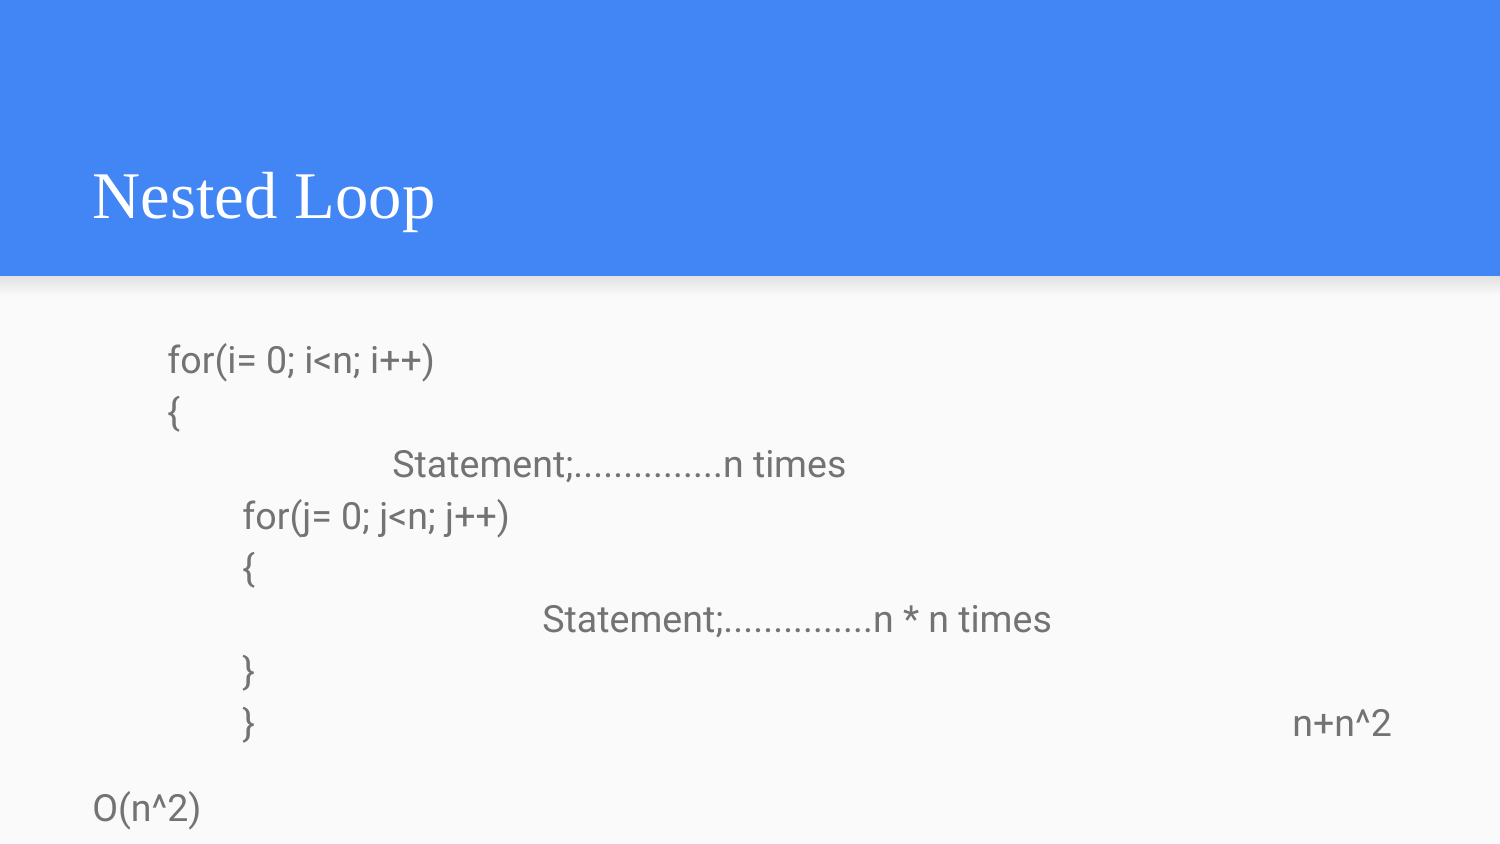

# Nested Loop
for(i= 0; i<n; i++)
{
 		Statement;...............n times
for(j= 0; j<n; j++)
{
 			Statement;...............n * n times
}
	}							n+n^2
O(n^2)